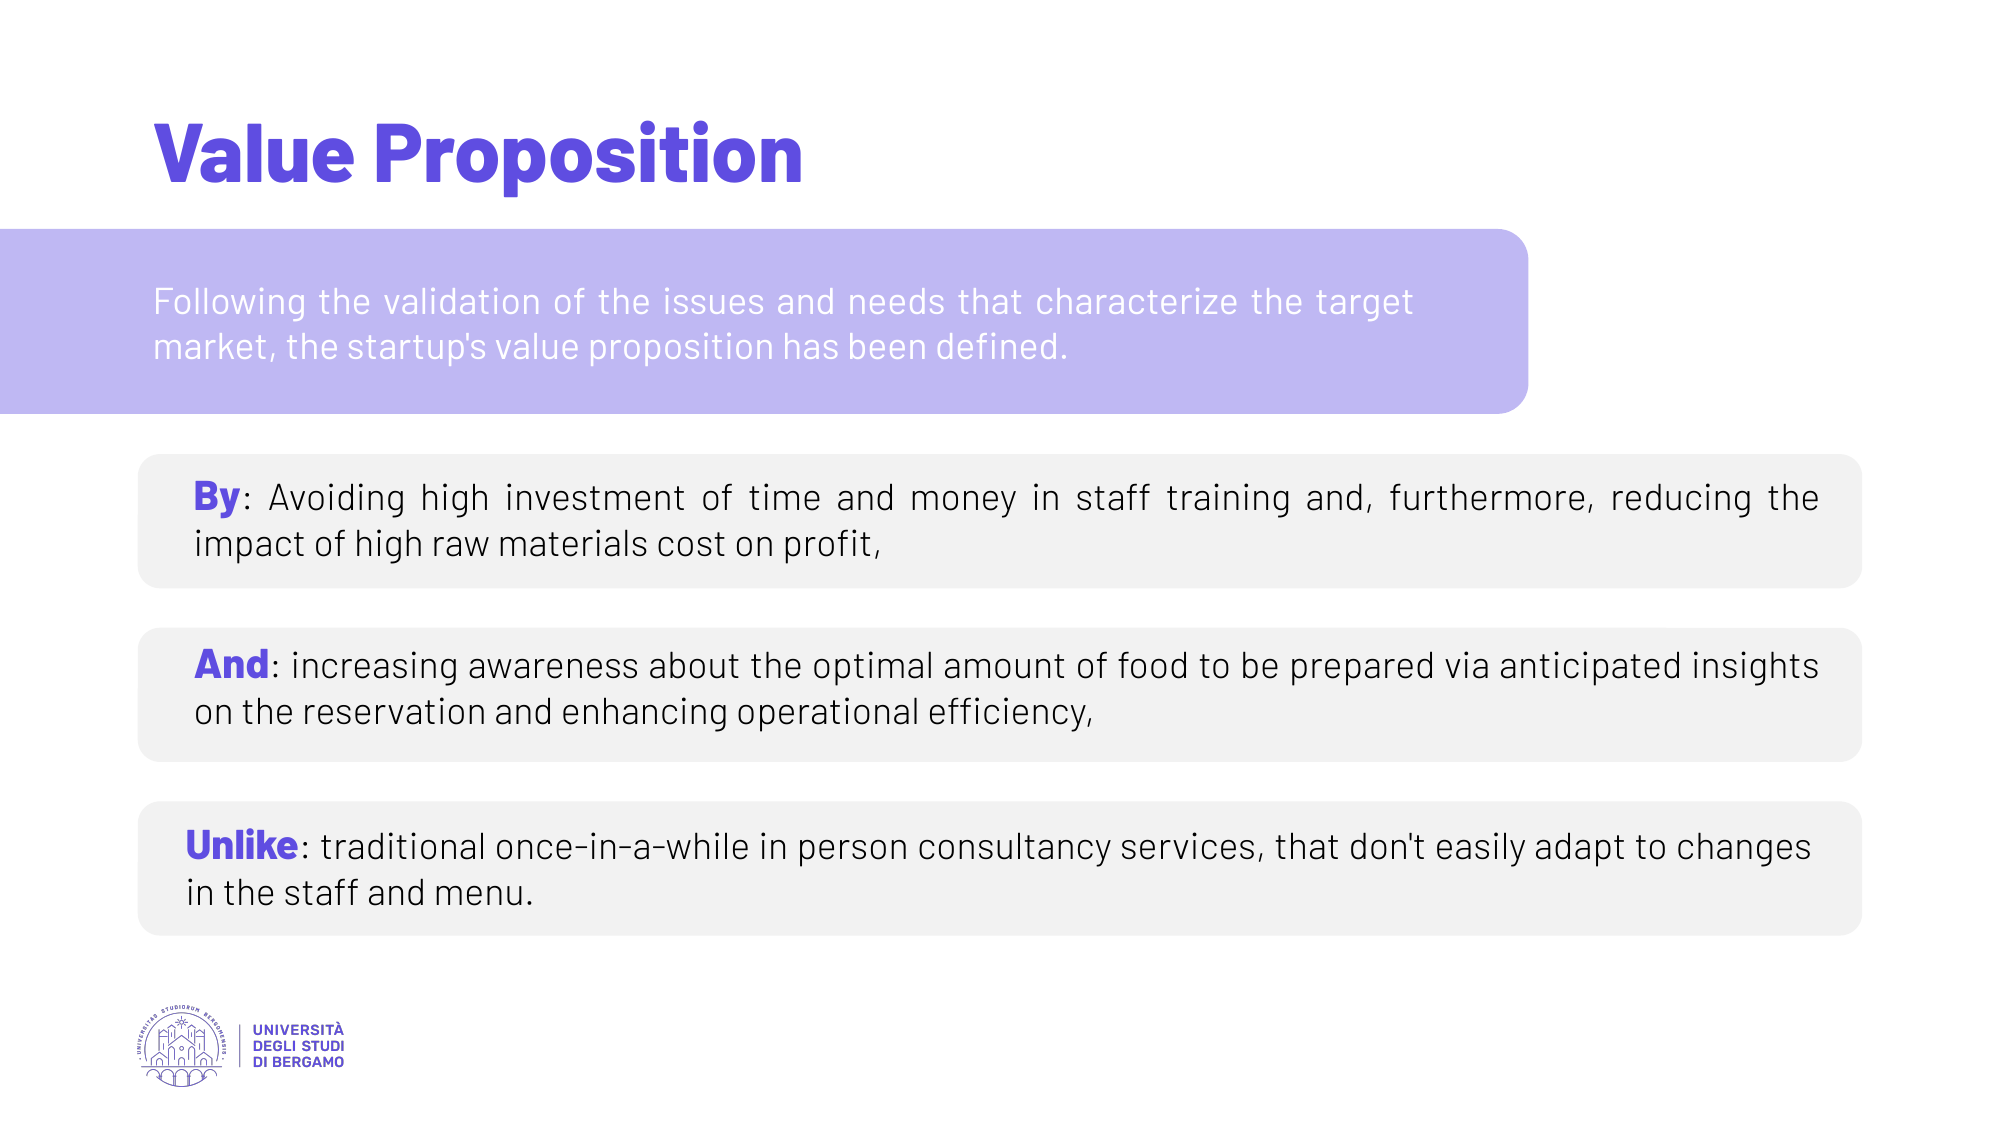

Value Proposition

Following the validation of the issues and needs that characterize the target market, the startup's value proposition has been defined.

By: Avoiding high investment of time and money in staff training and, furthermore, reducing the impact of high raw materials cost on profit,

And: increasing awareness about the optimal amount of food to be prepared via anticipated insights on the reservation and enhancing operational efficiency,

Unlike: traditional once-in-a-while in person consultancy services, that don't easily adapt to changes in the staff and menu.